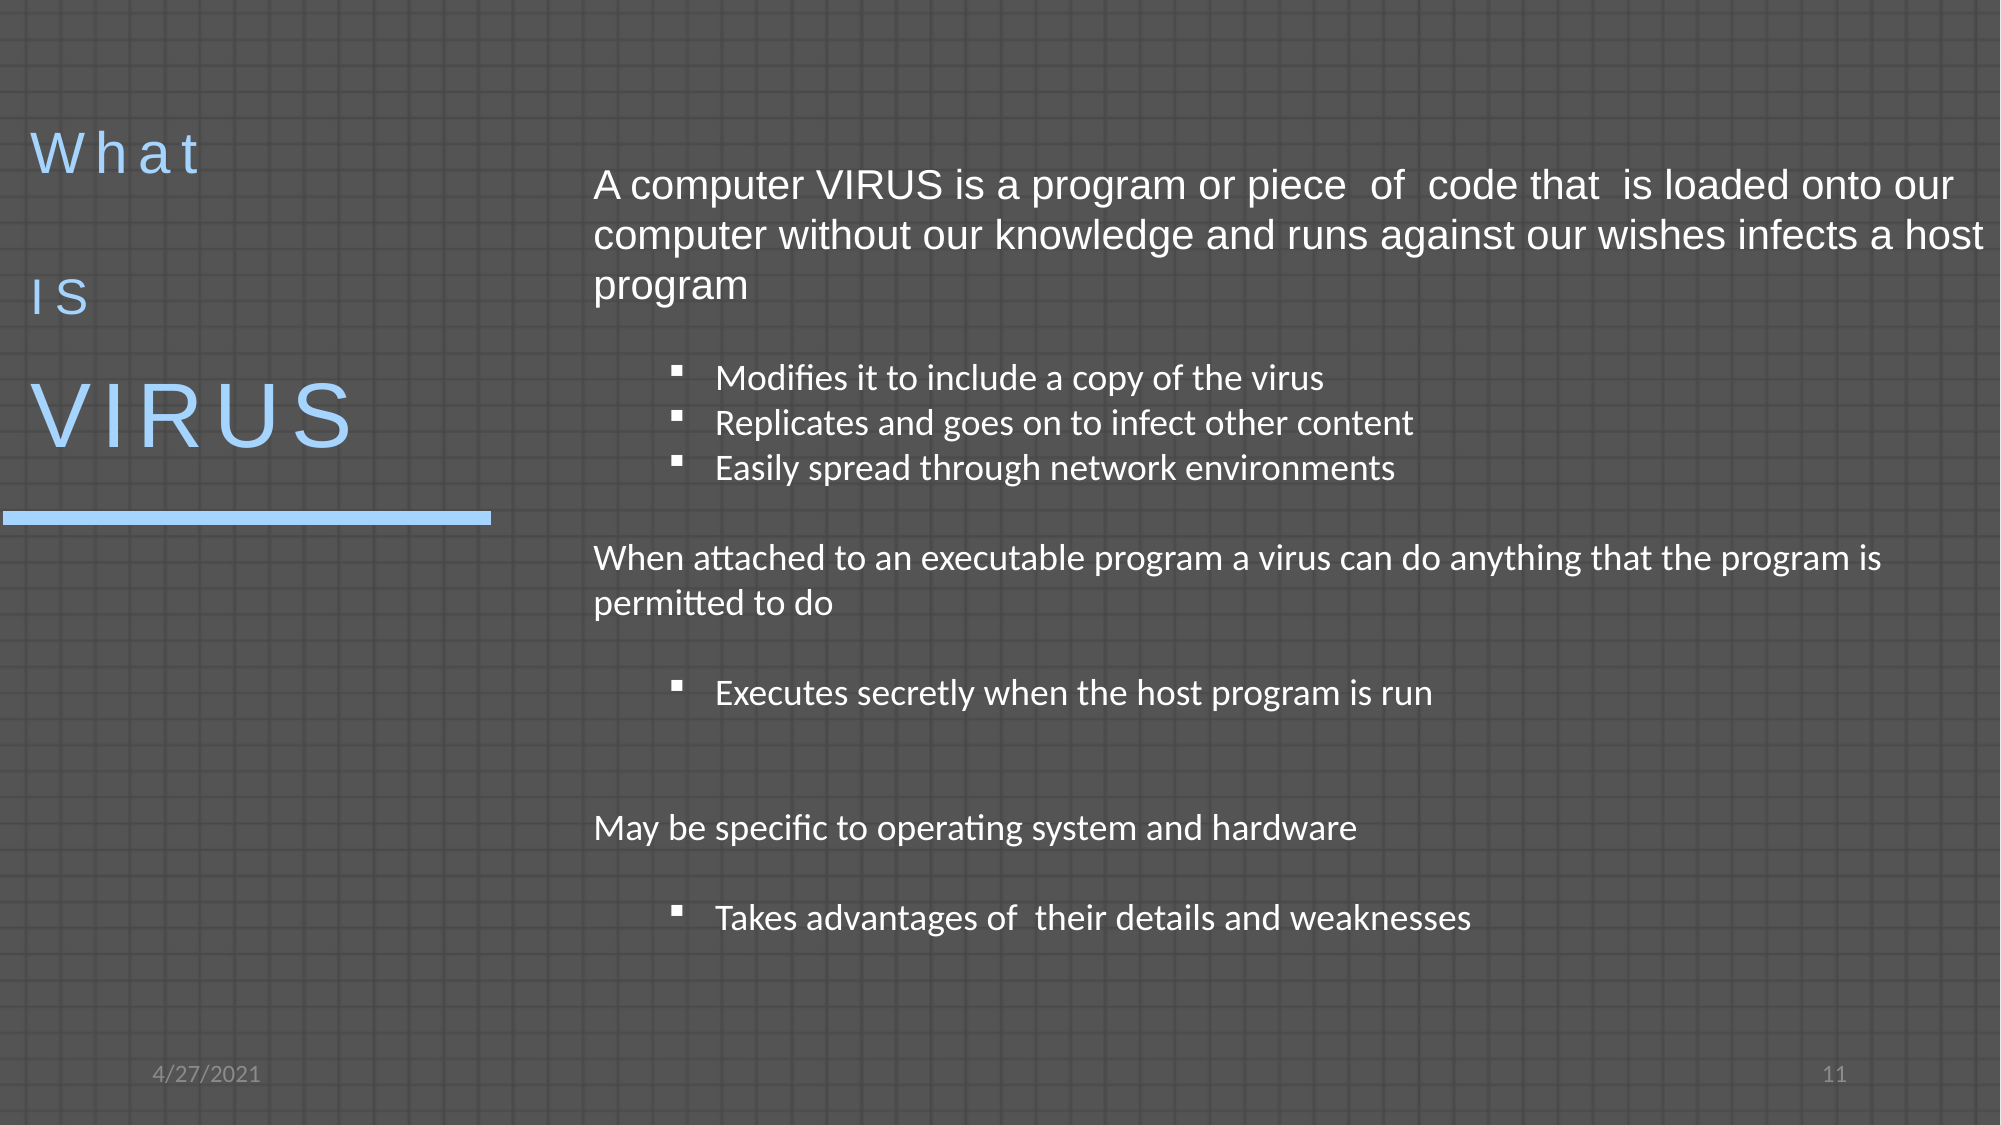

What
IS
VIRUS

A computer VIRUS is a program or piece  of  code that  is loaded onto our computer without our knowledge and runs against our wishes infects a host program

Modifies it to include a copy of the virus
Replicates and goes on to infect other content
Easily spread through network environments

When attached to an executable program a virus can do anything that the program is permitted to do

Executes secretly when the host program is run

May be specific to operating system and hardware

Takes advantages of  their details and weaknesses

4/27/2021
11